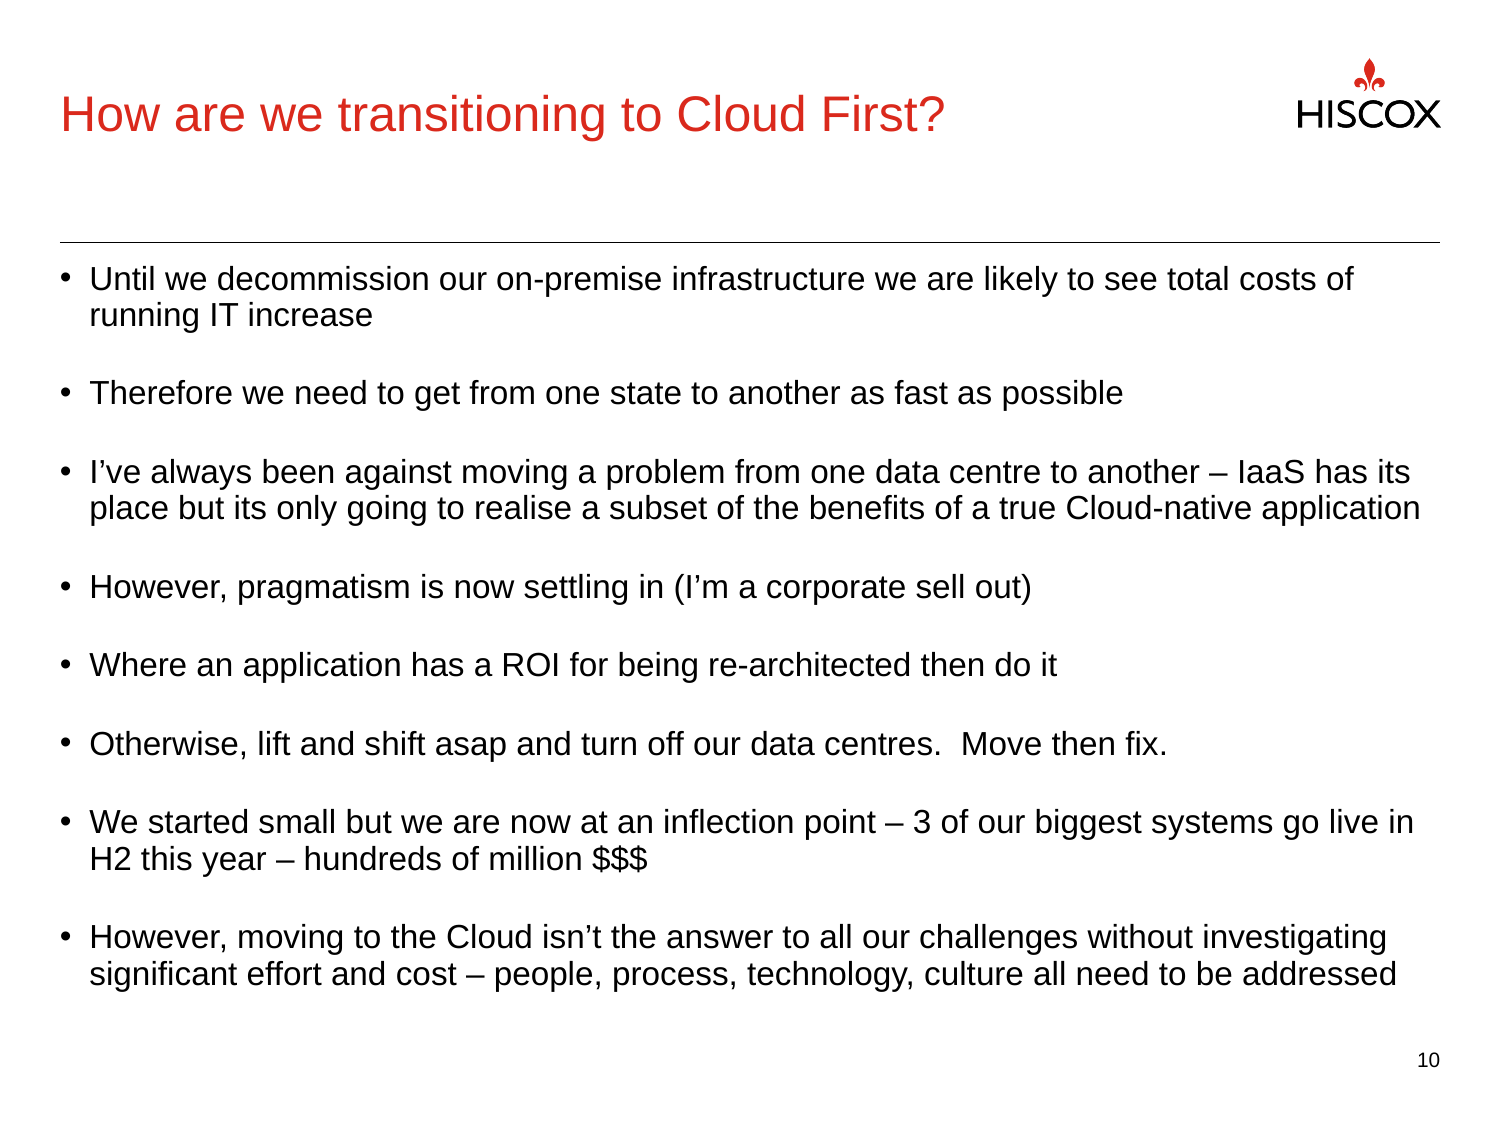

# How are we transitioning to Cloud First?
Until we decommission our on-premise infrastructure we are likely to see total costs of running IT increase
Therefore we need to get from one state to another as fast as possible
I’ve always been against moving a problem from one data centre to another – IaaS has its place but its only going to realise a subset of the benefits of a true Cloud-native application
However, pragmatism is now settling in (I’m a corporate sell out)
Where an application has a ROI for being re-architected then do it
Otherwise, lift and shift asap and turn off our data centres.  Move then fix.
We started small but we are now at an inflection point – 3 of our biggest systems go live in H2 this year – hundreds of million $$$
However, moving to the Cloud isn’t the answer to all our challenges without investigating significant effort and cost – people, process, technology, culture all need to be addressed

10